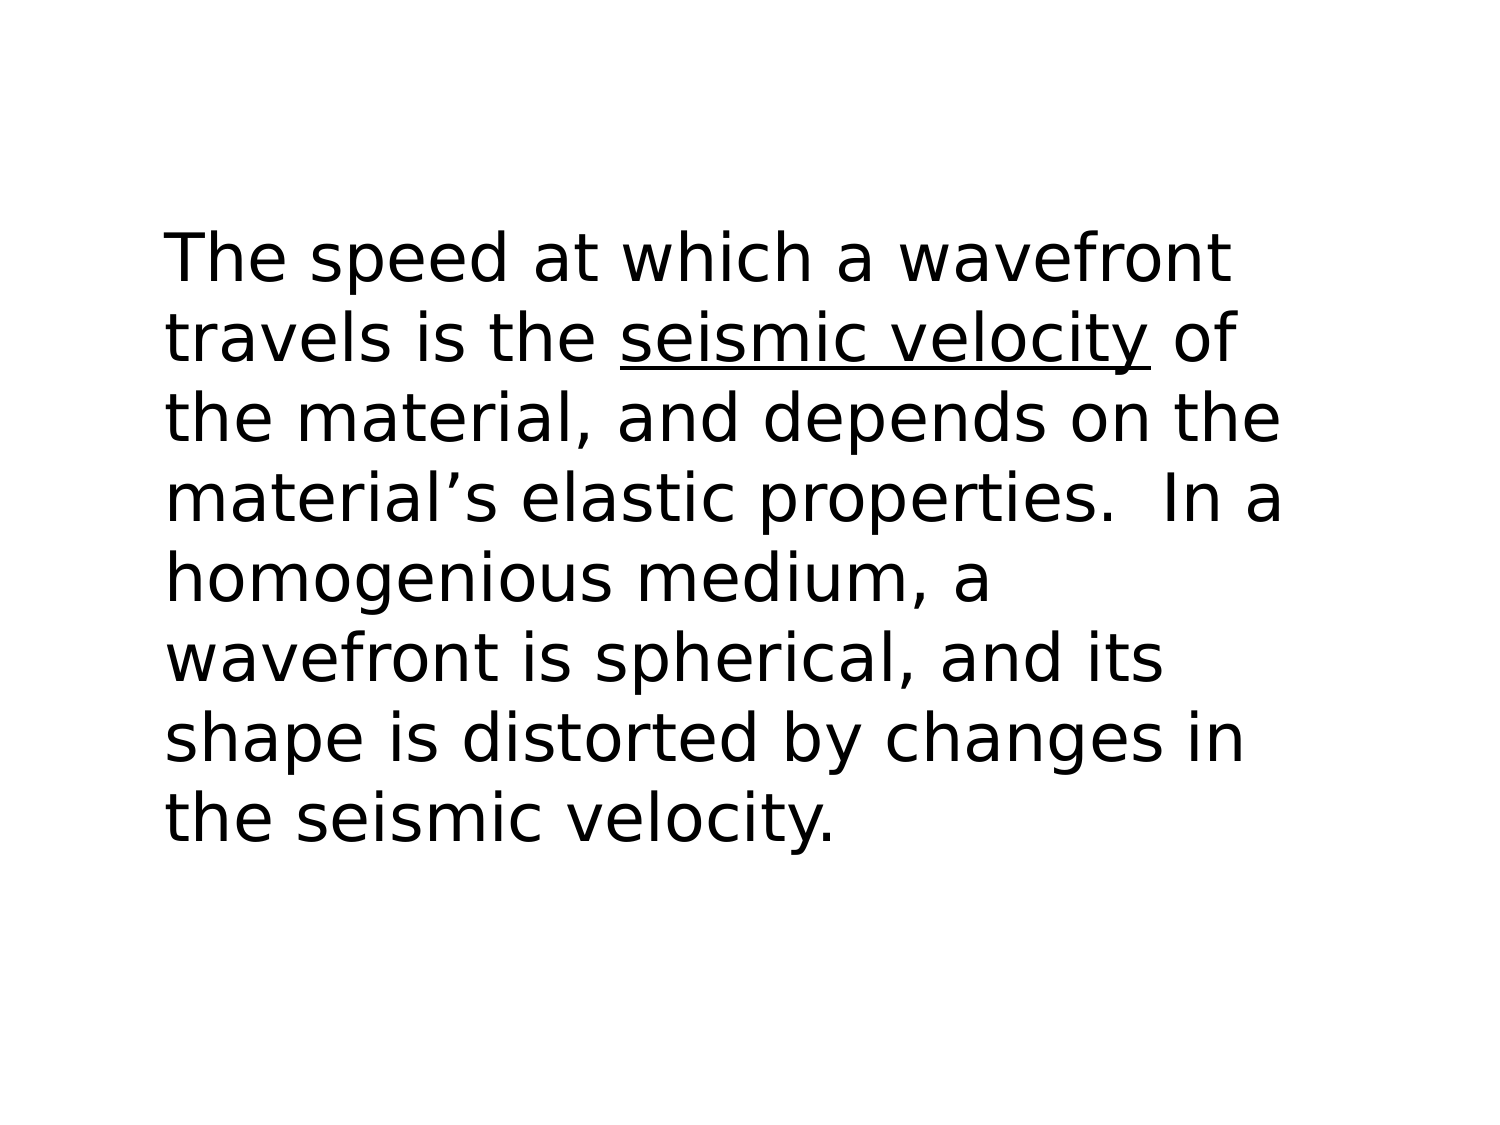

The speed at which a wavefront travels is the seismic velocity of the material, and depends on the material’s elastic properties.  In a homogenious medium, a wavefront is spherical, and its shape is distorted by changes in the seismic velocity.